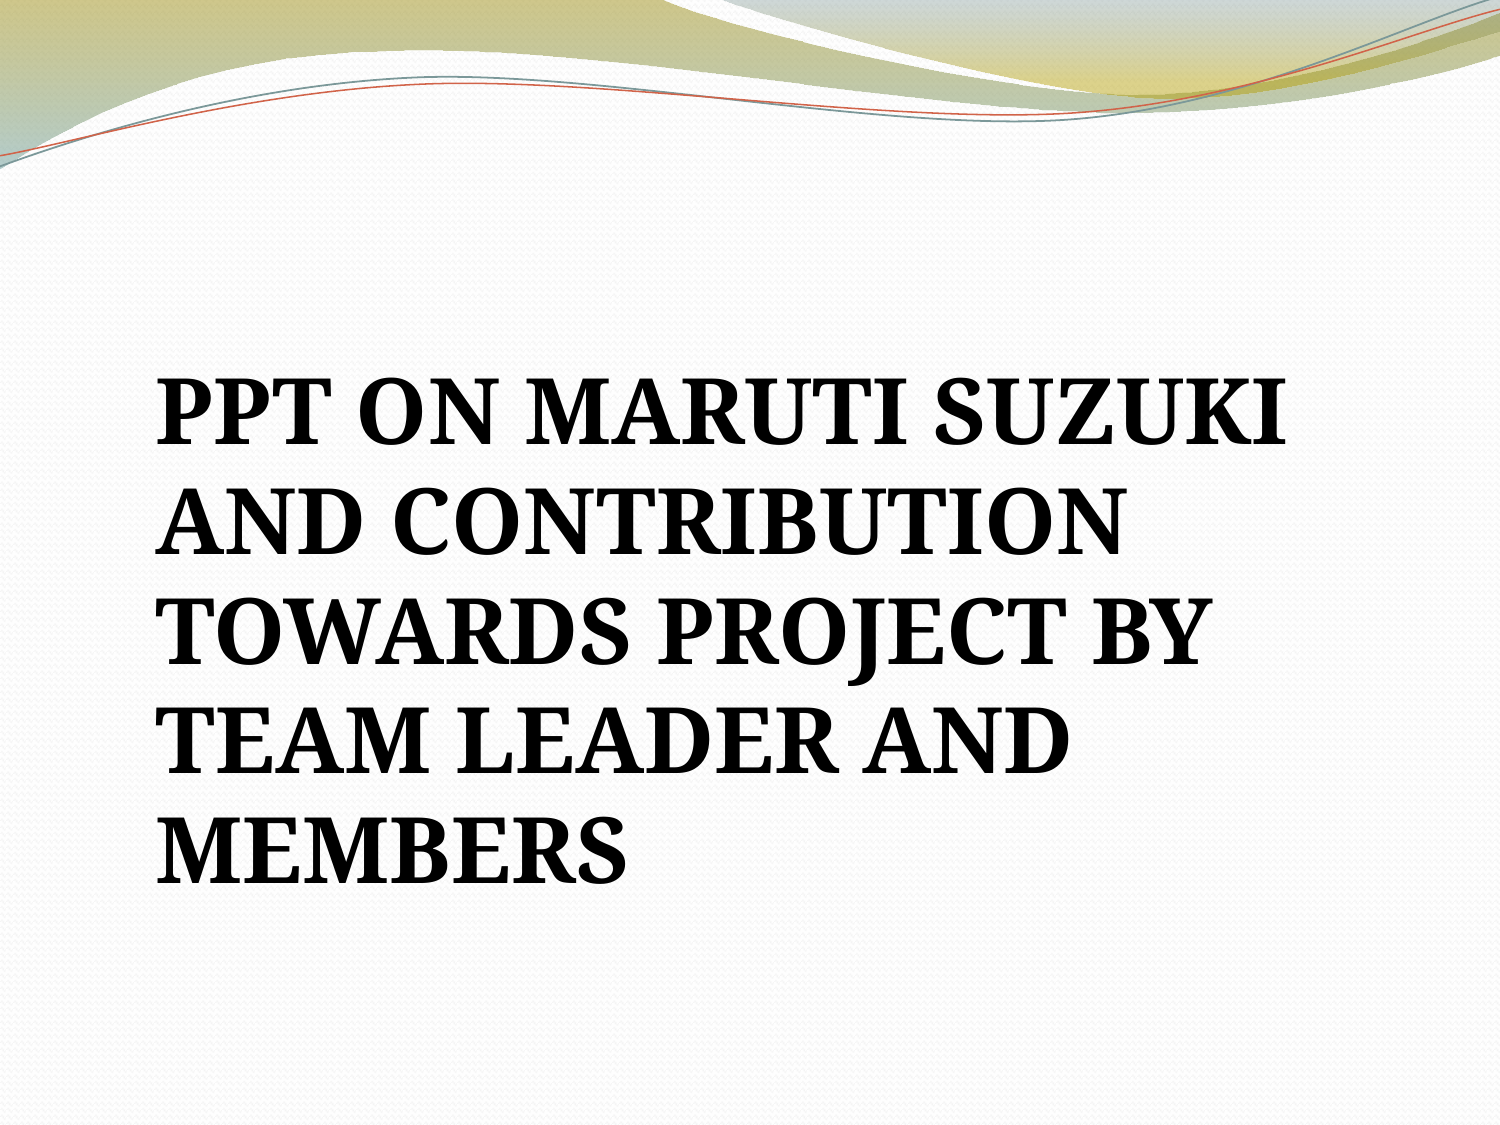

PPT ON MARUTI SUZUKI AND CONTRIBUTION TOWARDS PROJECT BY TEAM LEADER AND MEMBERS